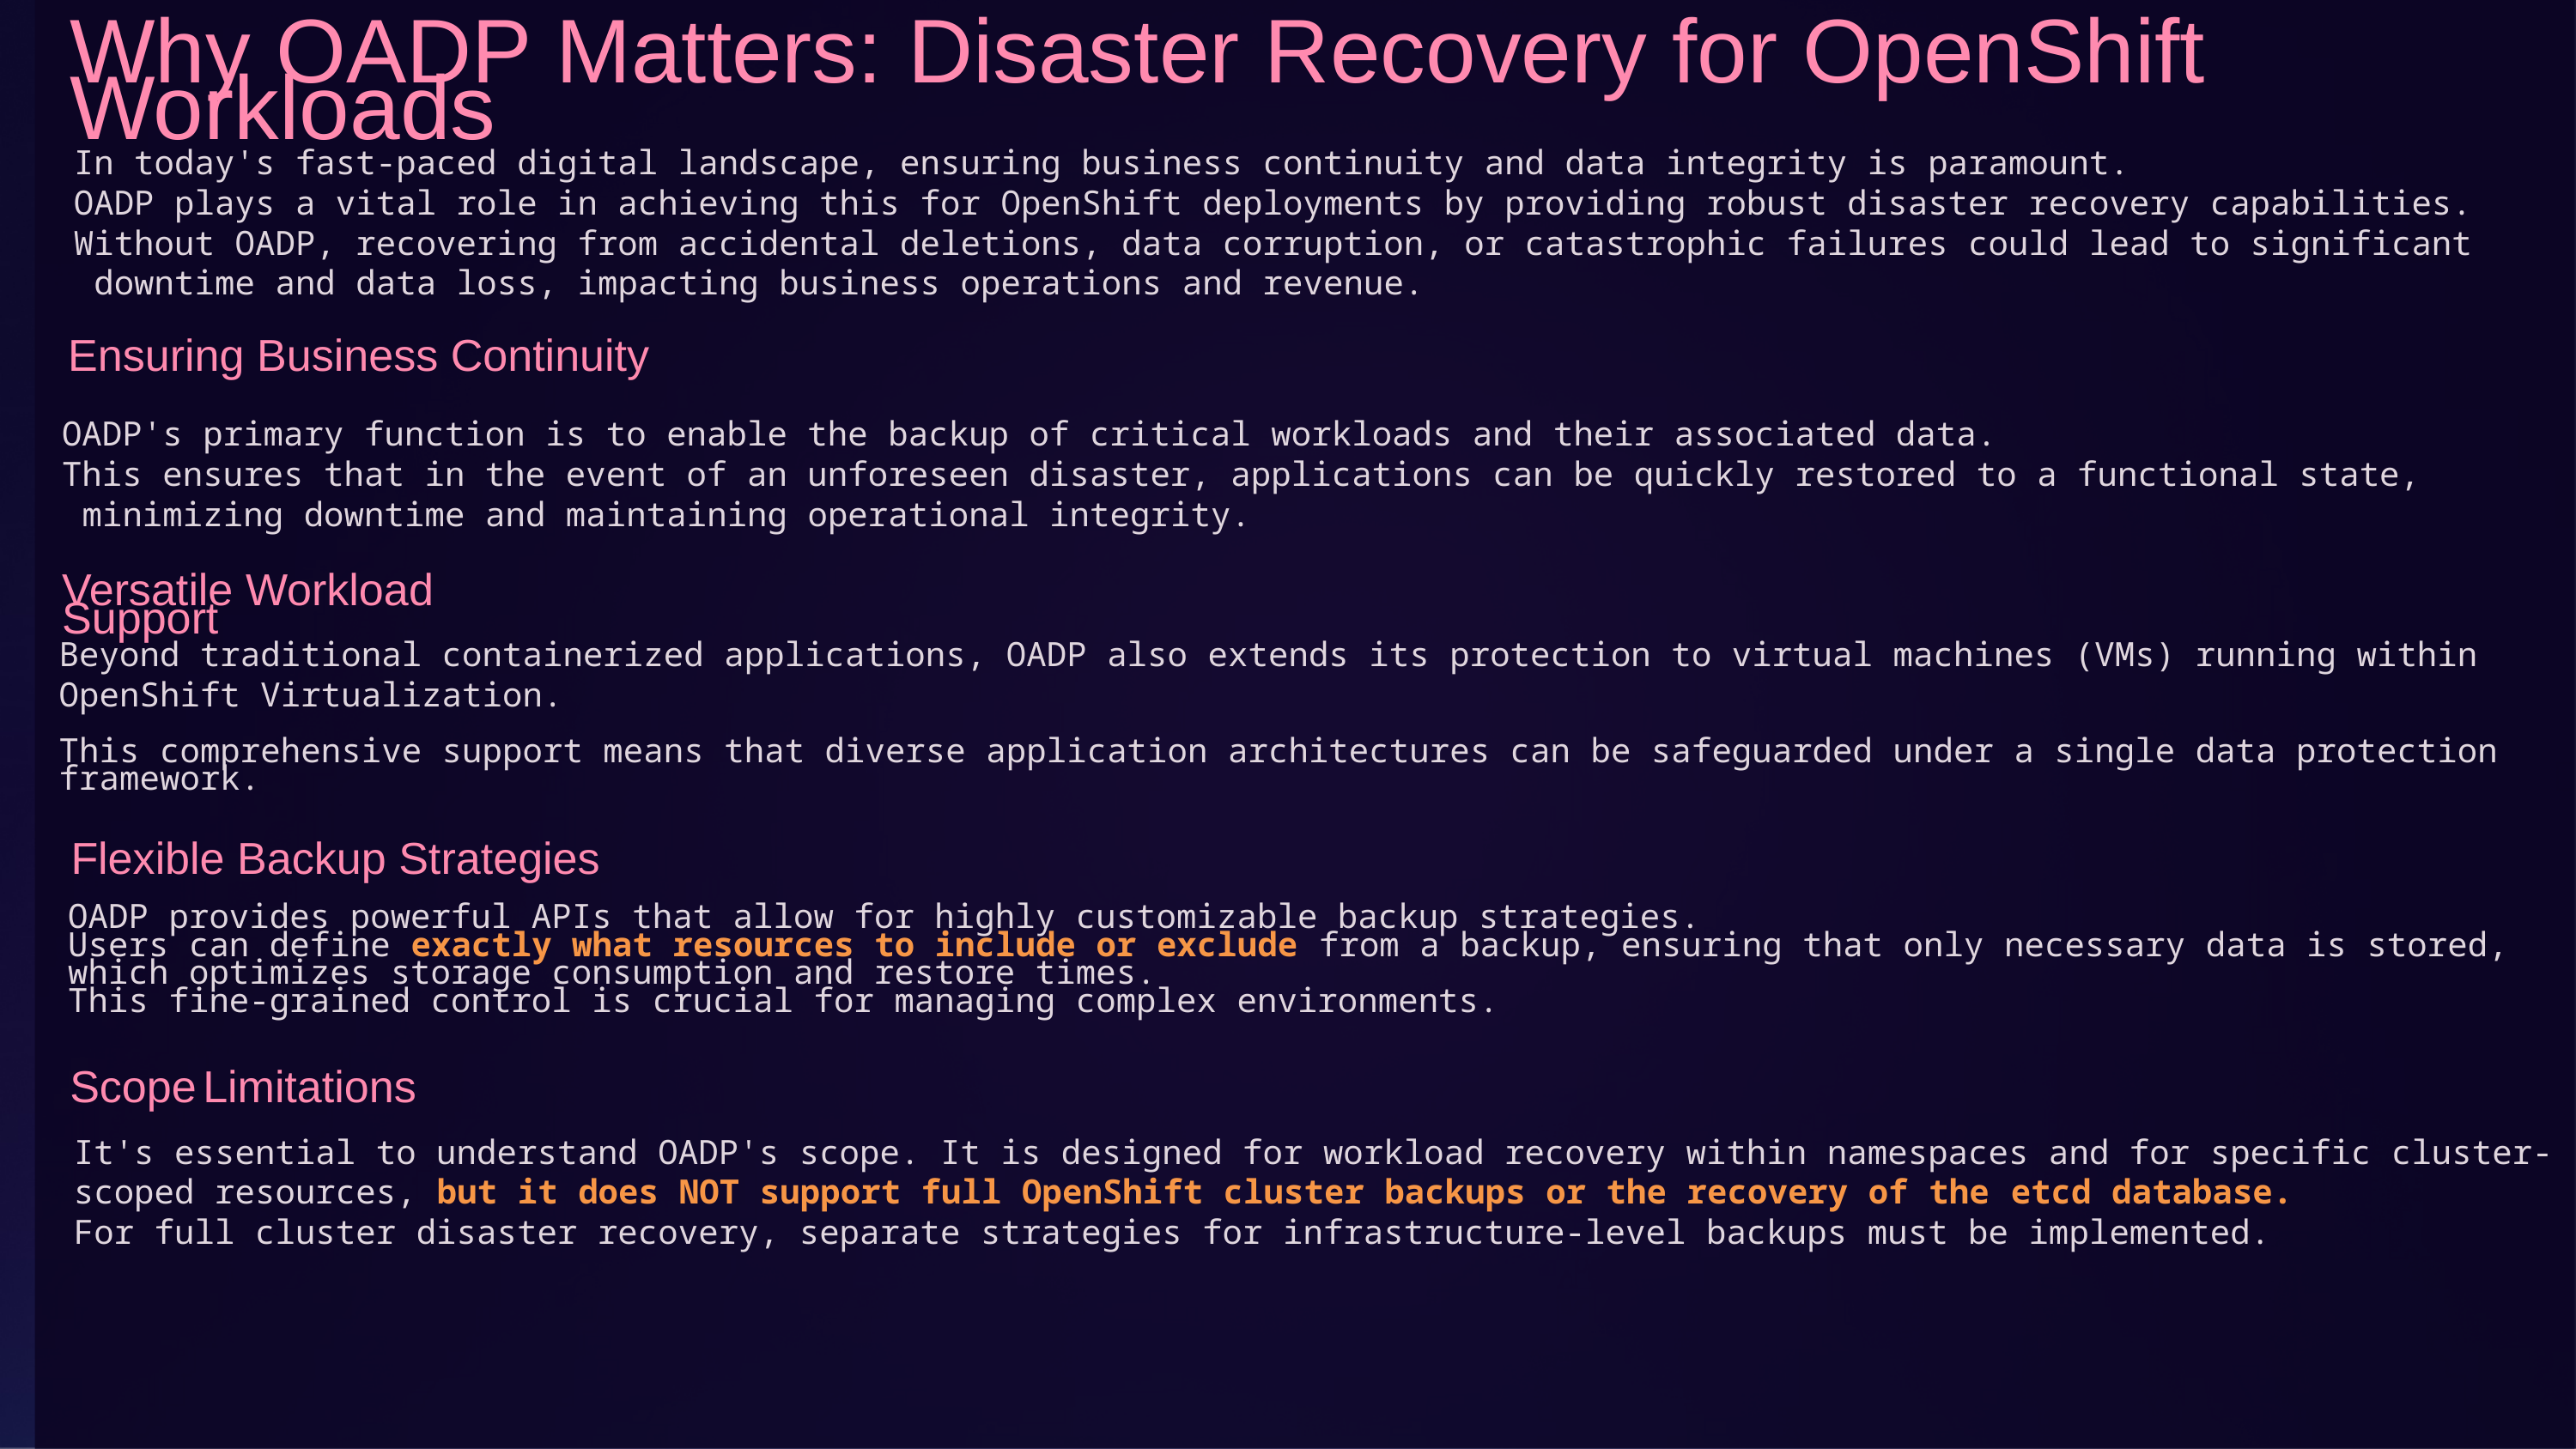

Why OADP Matters: Disaster Recovery for OpenShift Workloads
In today's fast-paced digital landscape, ensuring business continuity and data integrity is paramount.
OADP plays a vital role in achieving this for OpenShift deployments by providing robust disaster recovery capabilities.
Without OADP, recovering from accidental deletions, data corruption, or catastrophic failures could lead to significant
 downtime and data loss, impacting business operations and revenue.
Ensuring Business Continuity
OADP's primary function is to enable the backup of critical workloads and their associated data.
This ensures that in the event of an unforeseen disaster, applications can be quickly restored to a functional state,
 minimizing downtime and maintaining operational integrity.
Versatile Workload Support
Beyond traditional containerized applications, OADP also extends its protection to virtual machines (VMs) running within OpenShift Virtualization.

This comprehensive support means that diverse application architectures can be safeguarded under a single data protection framework.
Flexible Backup Strategies
OADP provides powerful APIs that allow for highly customizable backup strategies.
Users can define exactly what resources to include or exclude from a backup, ensuring that only necessary data is stored, which optimizes storage consumption and restore times.
This fine-grained control is crucial for managing complex environments.
Scope Limitations
It's essential to understand OADP's scope. It is designed for workload recovery within namespaces and for specific cluster-scoped resources, but it does NOT support full OpenShift cluster backups or the recovery of the etcd database.
For full cluster disaster recovery, separate strategies for infrastructure-level backups must be implemented.